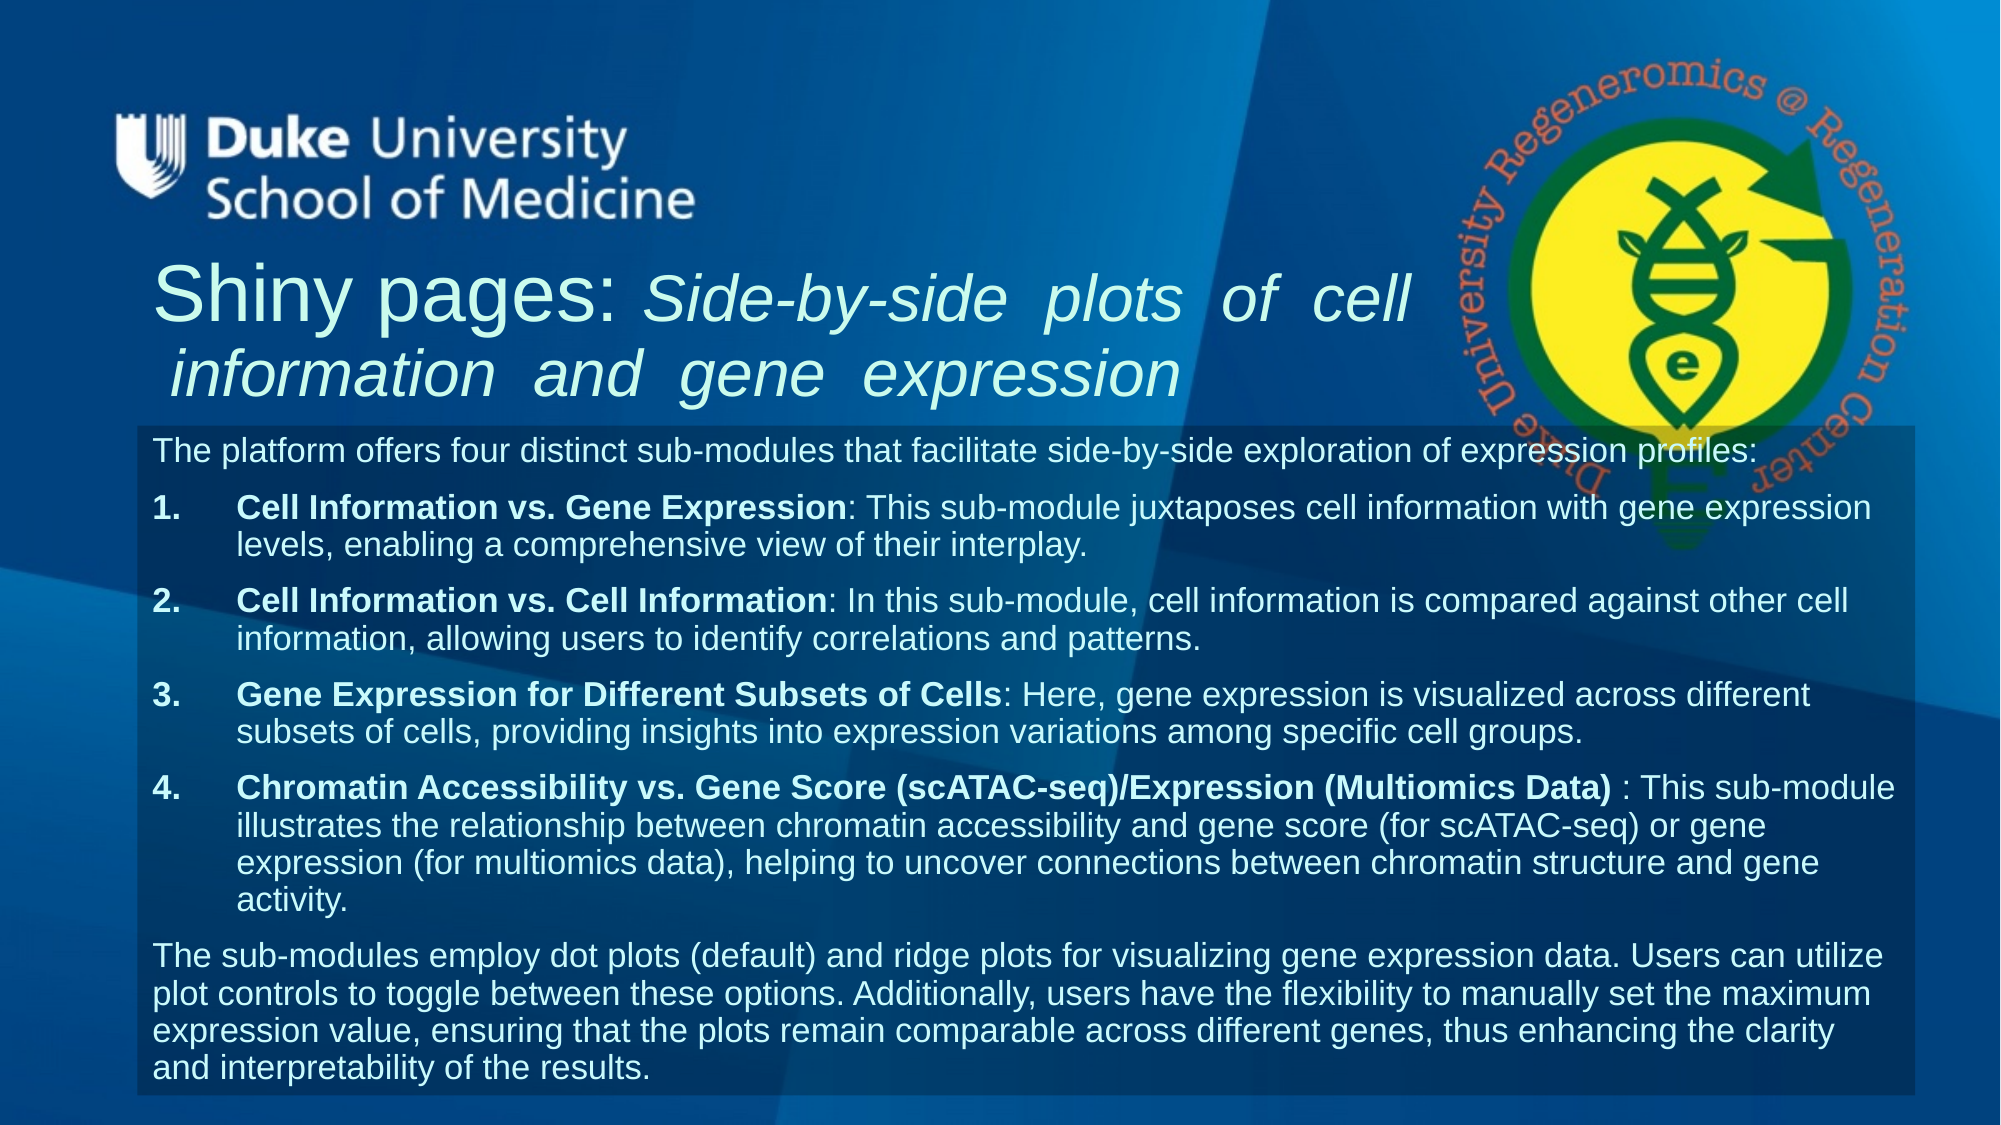

# Shiny pages: Side-by-side  plots  of  cell  information  and  gene  expression
The platform offers four distinct sub-modules that facilitate side-by-side exploration of expression profiles:
Cell Information vs. Gene Expression: This sub-module juxtaposes cell information with gene expression levels, enabling a comprehensive view of their interplay.
Cell Information vs. Cell Information: In this sub-module, cell information is compared against other cell information, allowing users to identify correlations and patterns.
Gene Expression for Different Subsets of Cells: Here, gene expression is visualized across different subsets of cells, providing insights into expression variations among specific cell groups.
Chromatin Accessibility vs. Gene Score (scATAC-seq)/Expression (Multiomics Data) : This sub-module illustrates the relationship between chromatin accessibility and gene score (for scATAC-seq) or gene expression (for multiomics data), helping to uncover connections between chromatin structure and gene activity.
The sub-modules employ dot plots (default) and ridge plots for visualizing gene expression data. Users can utilize plot controls to toggle between these options. Additionally, users have the flexibility to manually set the maximum expression value, ensuring that the plots remain comparable across different genes, thus enhancing the clarity and interpretability of the results.